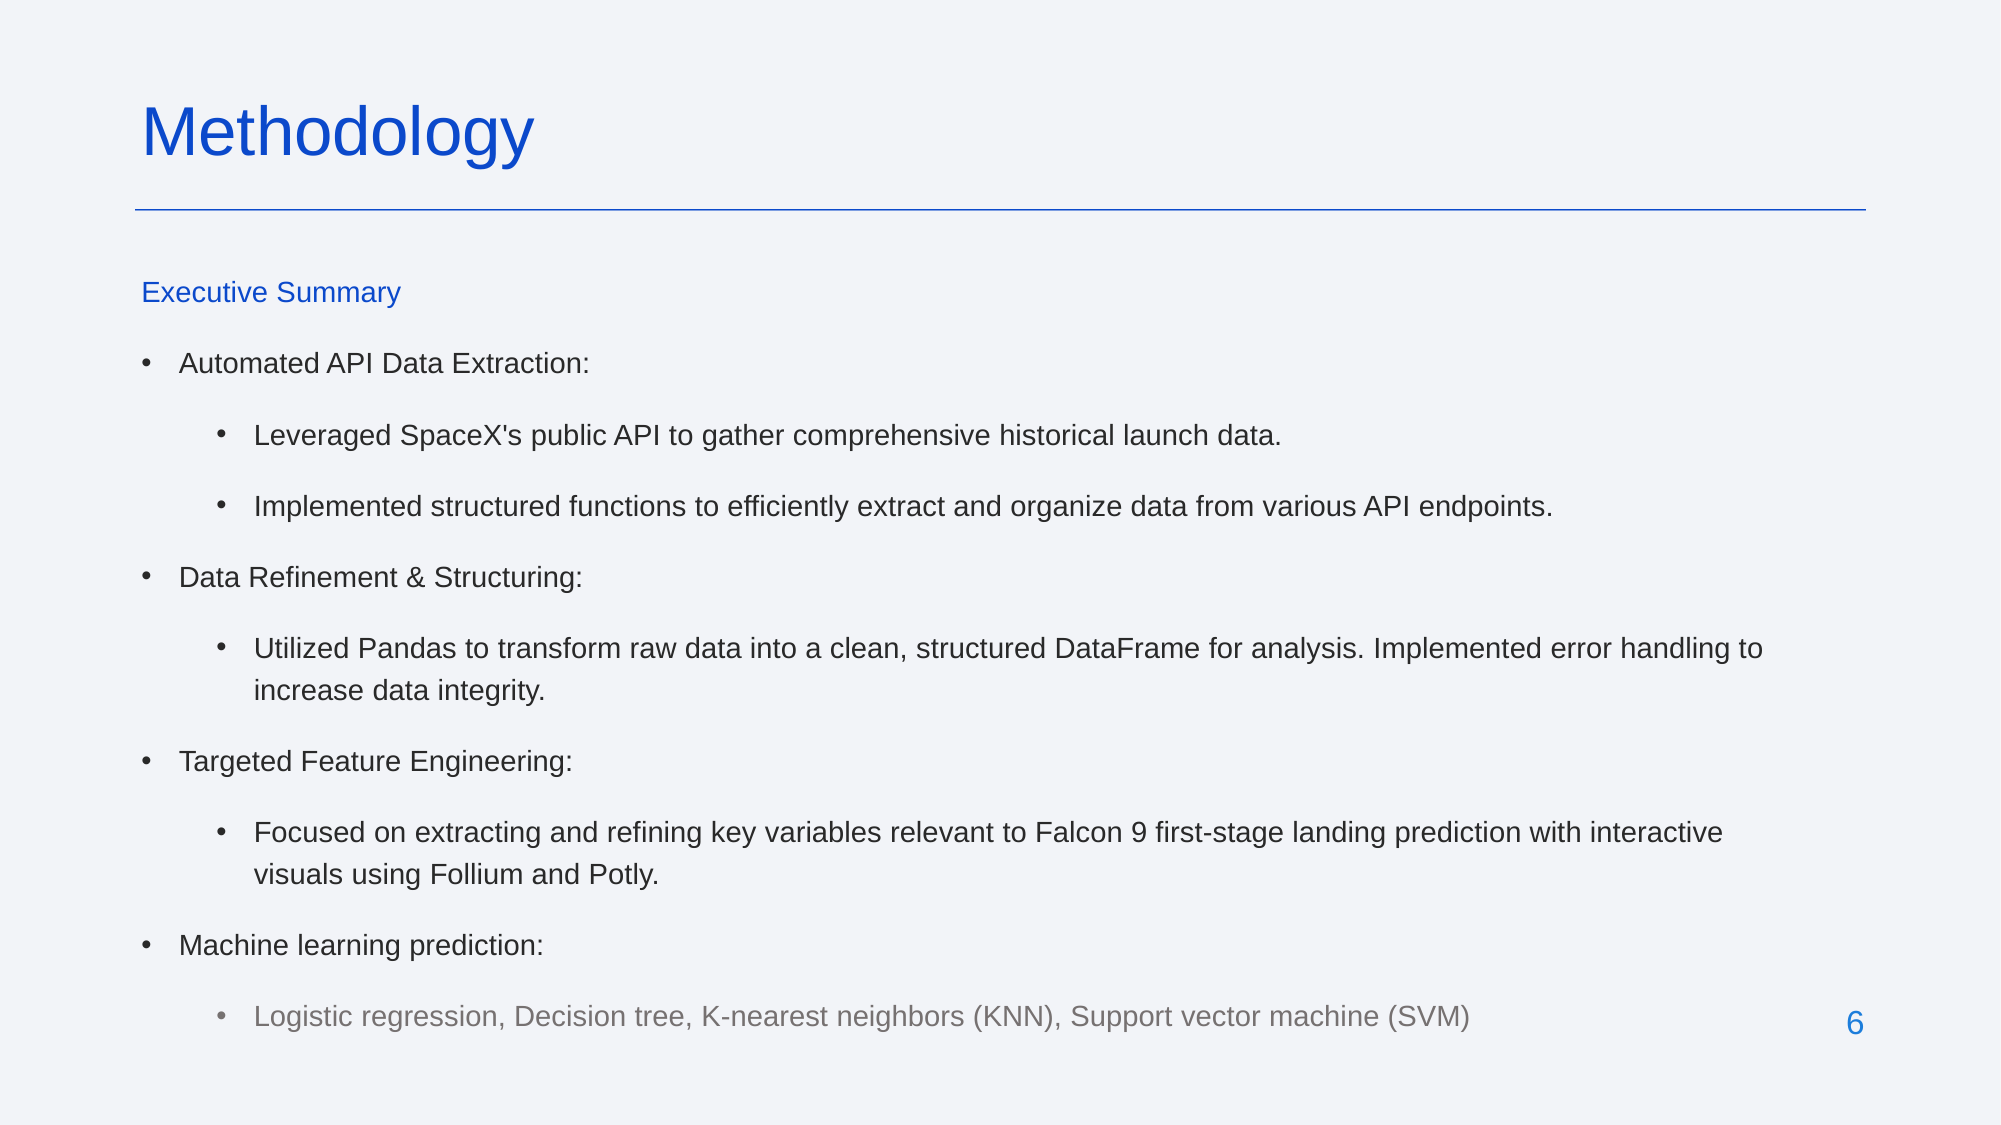

Methodology
Executive Summary
Automated API Data Extraction:
Leveraged SpaceX's public API to gather comprehensive historical launch data.
Implemented structured functions to efficiently extract and organize data from various API endpoints.
Data Refinement & Structuring:
Utilized Pandas to transform raw data into a clean, structured DataFrame for analysis. Implemented error handling to increase data integrity.
Targeted Feature Engineering:
Focused on extracting and refining key variables relevant to Falcon 9 first-stage landing prediction with interactive visuals using Follium and Potly.
Machine learning prediction:
Logistic regression, Decision tree, K-nearest neighbors (KNN), Support vector machine (SVM)

6